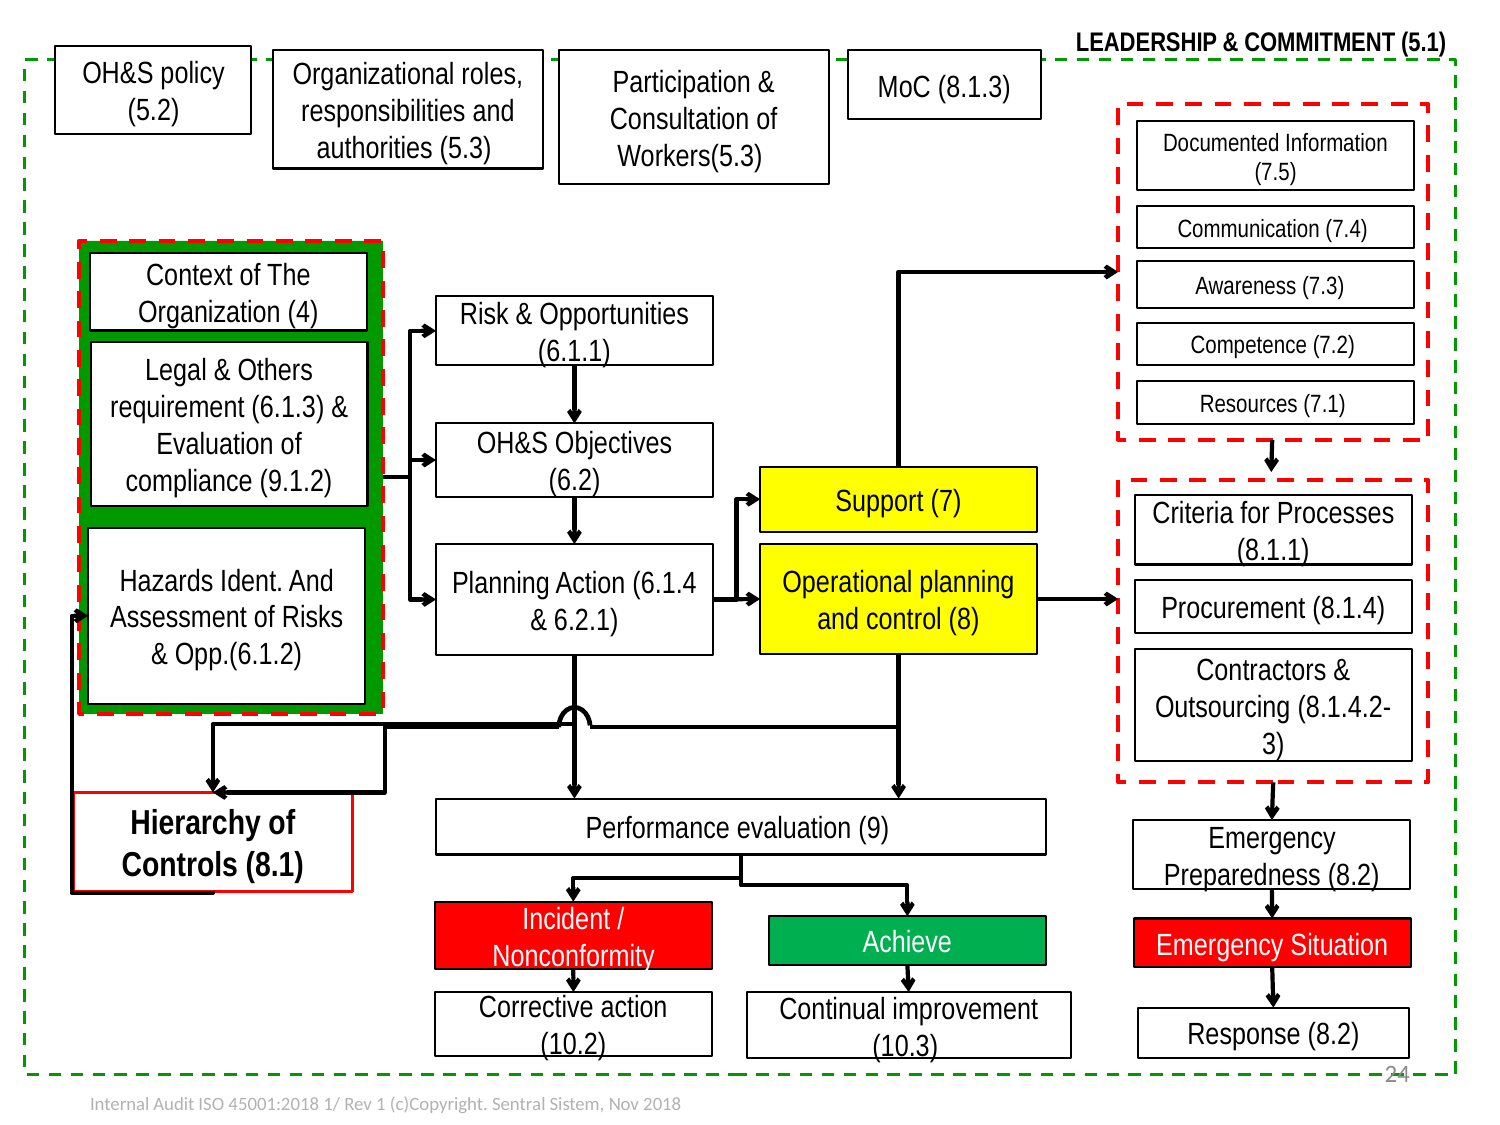

LEADERSHIP & COMMITMENT (5.1)
OH&S policy (5.2)
MoC (8.1.3)
Organizational roles, responsibilities and authorities (5.3)
Participation & Consultation of Workers(5.3)

Documented Information (7.5)
Communication (7.4)

Context of The Organization (4)
Awareness (7.3)
Risk & Opportunities (6.1.1)
Competence (7.2)
Legal & Others requirement (6.1.3) &
Evaluation of compliance (9.1.2)
Resources (7.1)
OH&S Objectives (6.2)
Support (7)

Criteria for Processes (8.1.1)
Hazards Ident. And Assessment of Risks & Opp.(6.1.2)
Operational planning and control (8)
Planning Action (6.1.4 & 6.2.1)
Procurement (8.1.4)
Contractors & Outsourcing (8.1.4.2-3)

Hierarchy of Controls (8.1)
Performance evaluation (9)
Emergency Preparedness (8.2)
Incident / Nonconformity
Achieve
Emergency Situation
Corrective action (10.2)
Continual improvement (10.3)
Response (8.2)
24
Internal Audit ISO 45001:2018 1/ Rev 1 (c)Copyright. Sentral Sistem, Nov 2018